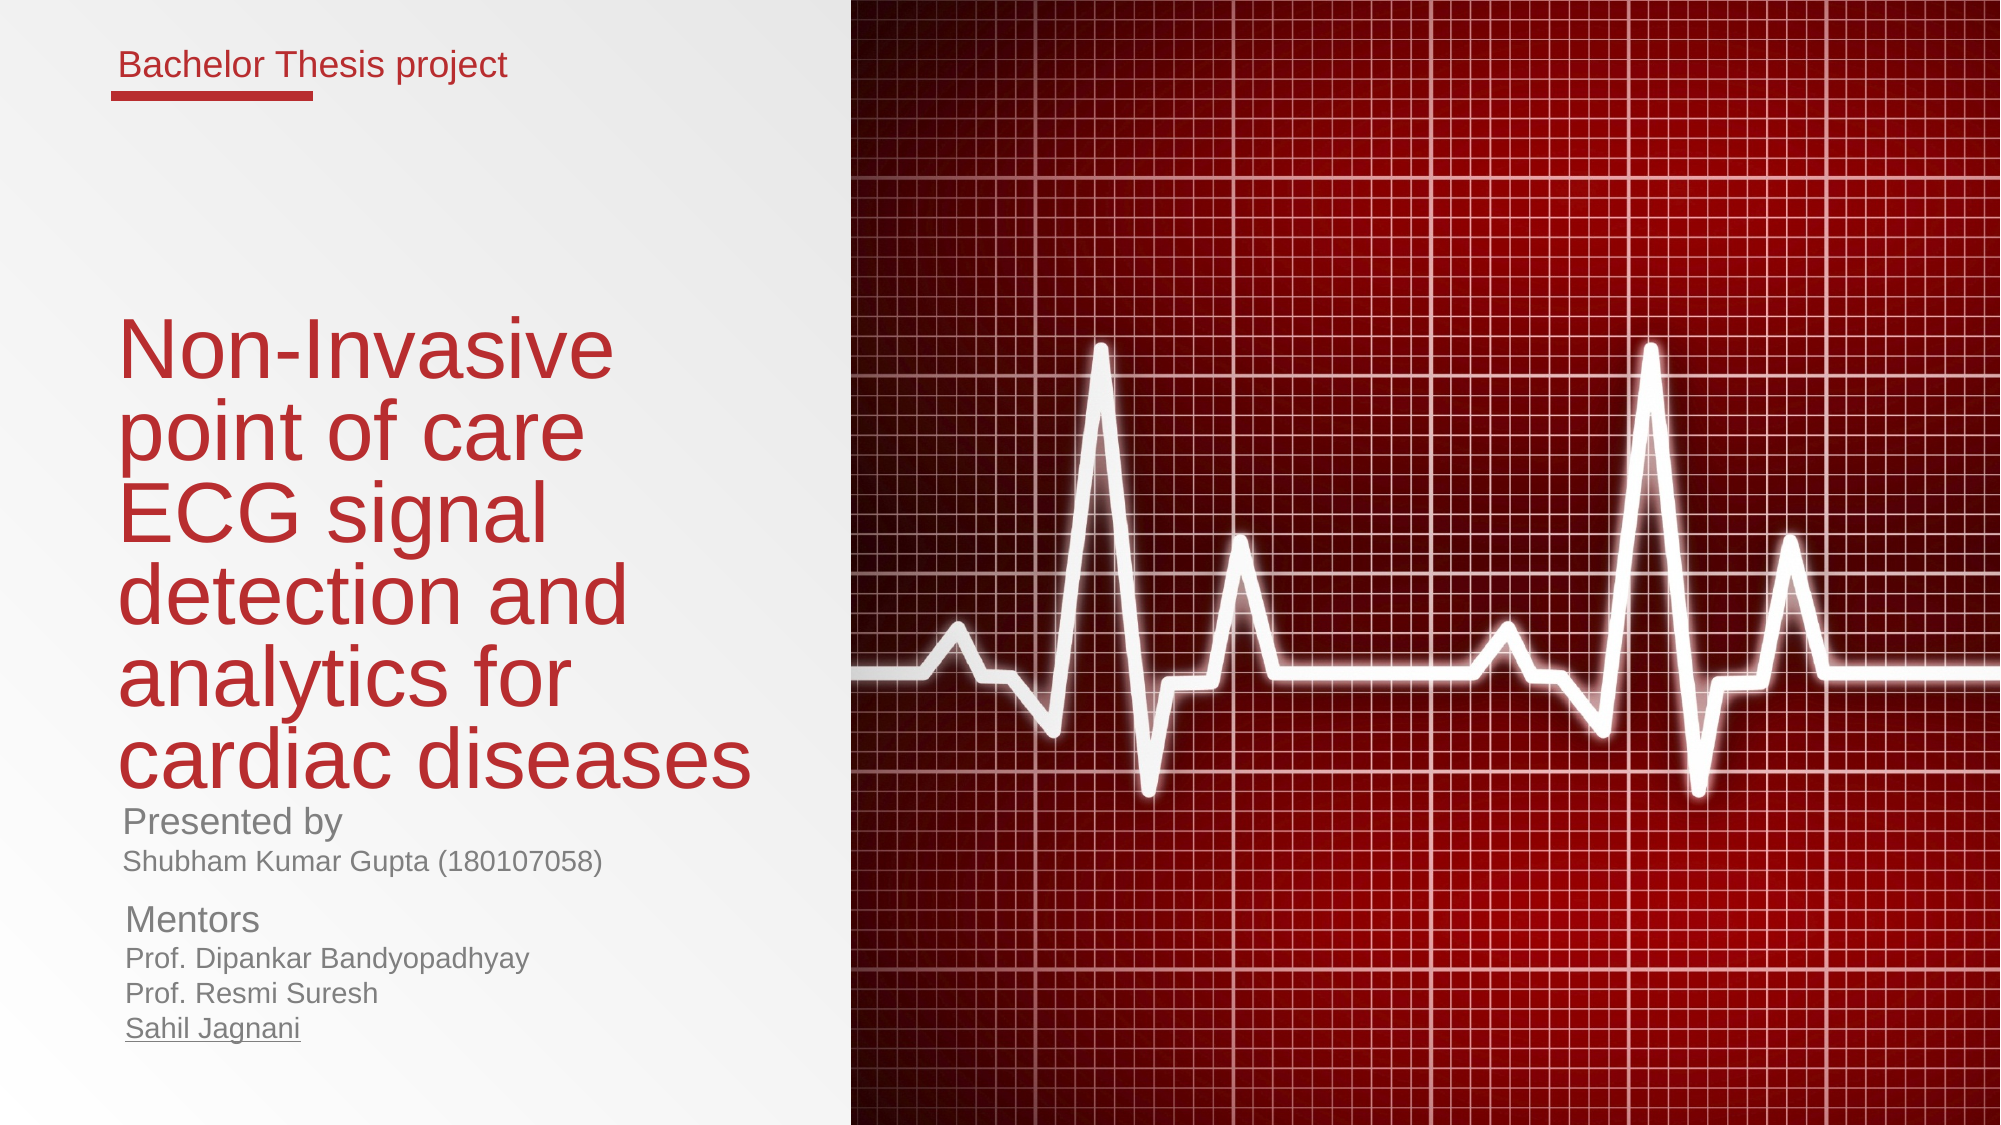

Bachelor Thesis project

# Non-Invasive point of care ECG signal detection and analytics for cardiac diseases
Presented by
Shubham Kumar Gupta (180107058)
Mentors
Prof. Dipankar Bandyopadhyay
Prof. Resmi Suresh
Sahil Jagnani